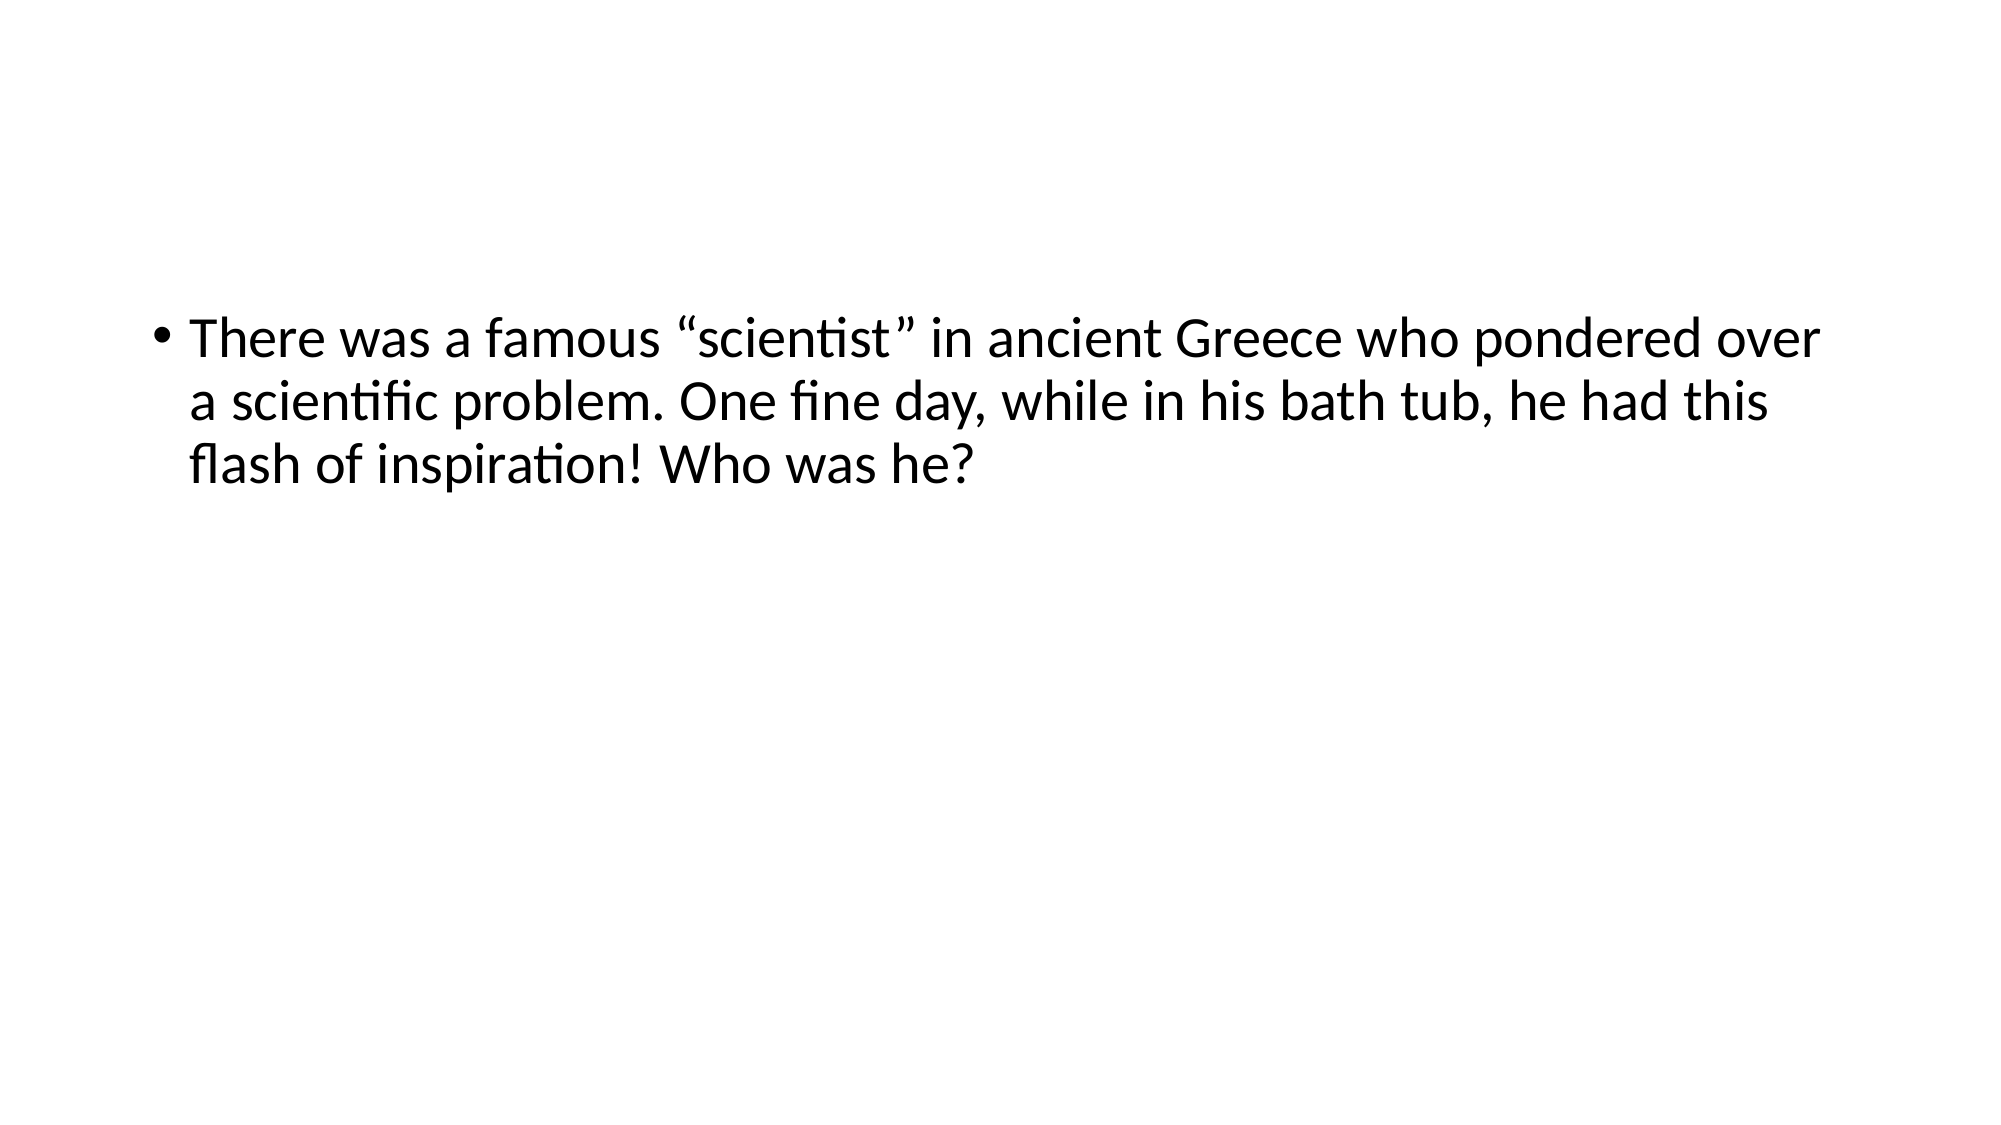

#
There was a famous “scientist” in ancient Greece who pondered over a scientific problem. One fine day, while in his bath tub, he had this flash of inspiration! Who was he?